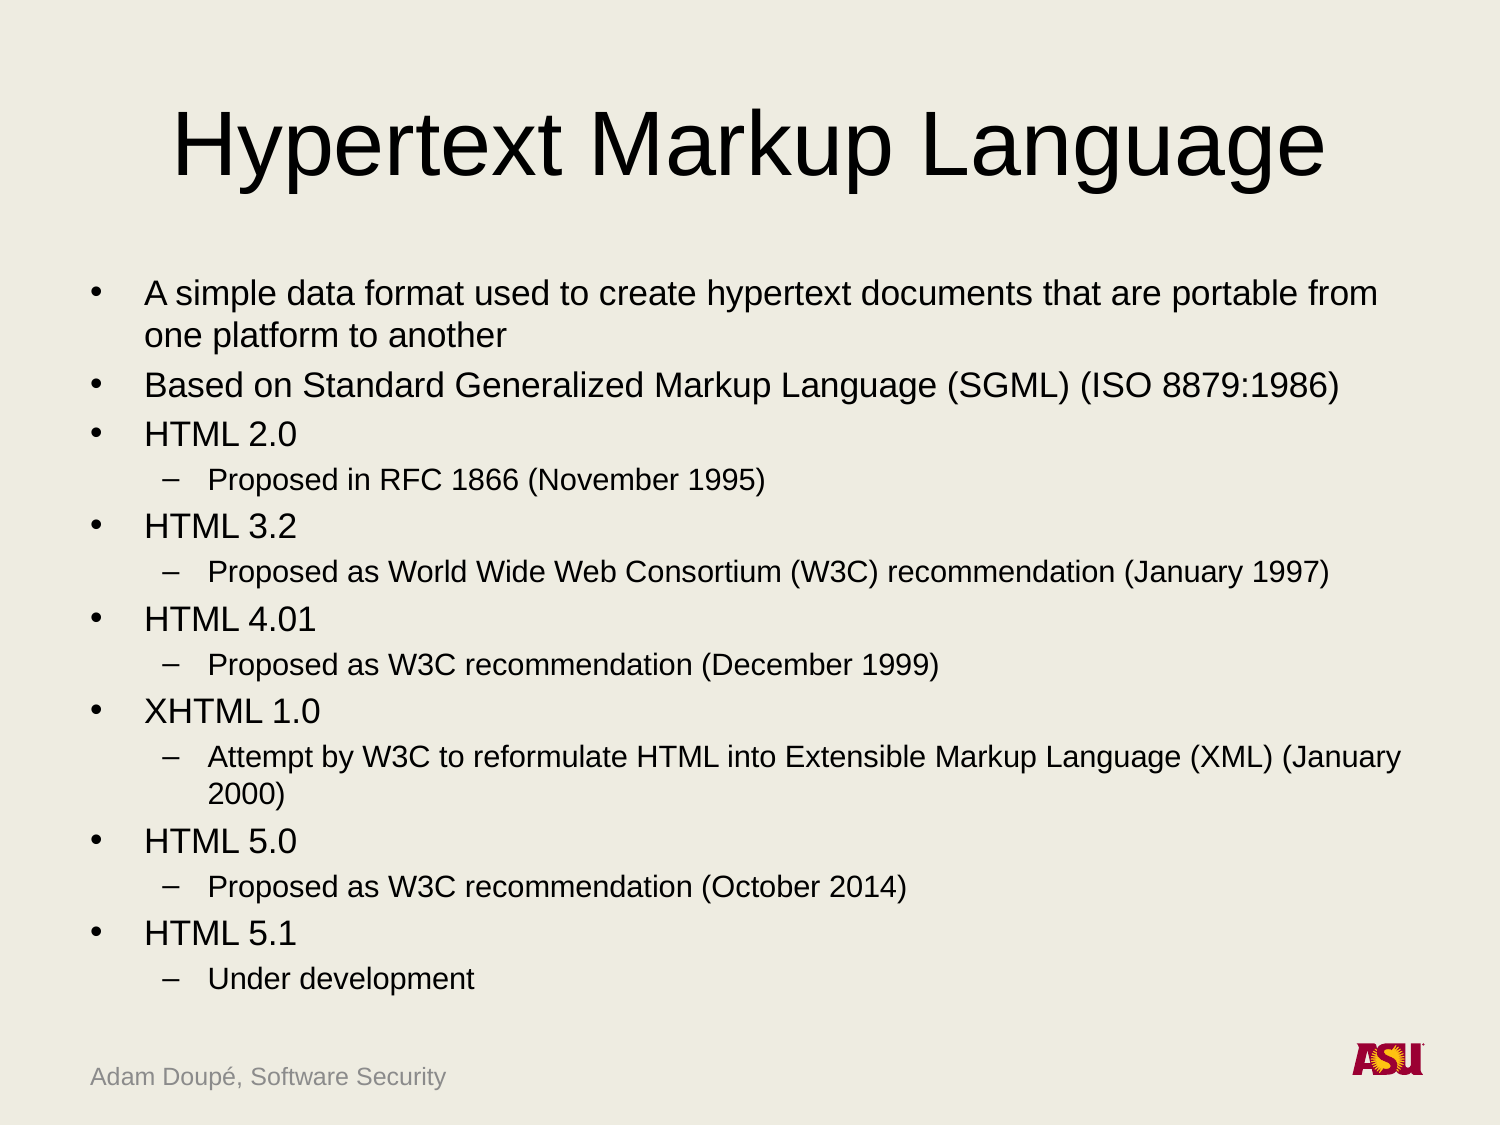

# Hypertext Markup Language
A simple data format used to create hypertext documents that are portable from one platform to another
Based on Standard Generalized Markup Language (SGML) (ISO 8879:1986)
HTML 2.0
Proposed in RFC 1866 (November 1995)
HTML 3.2
Proposed as World Wide Web Consortium (W3C) recommendation (January 1997)
HTML 4.01
Proposed as W3C recommendation (December 1999)
XHTML 1.0
Attempt by W3C to reformulate HTML into Extensible Markup Language (XML) (January 2000)
HTML 5.0
Proposed as W3C recommendation (October 2014)
HTML 5.1
Under development